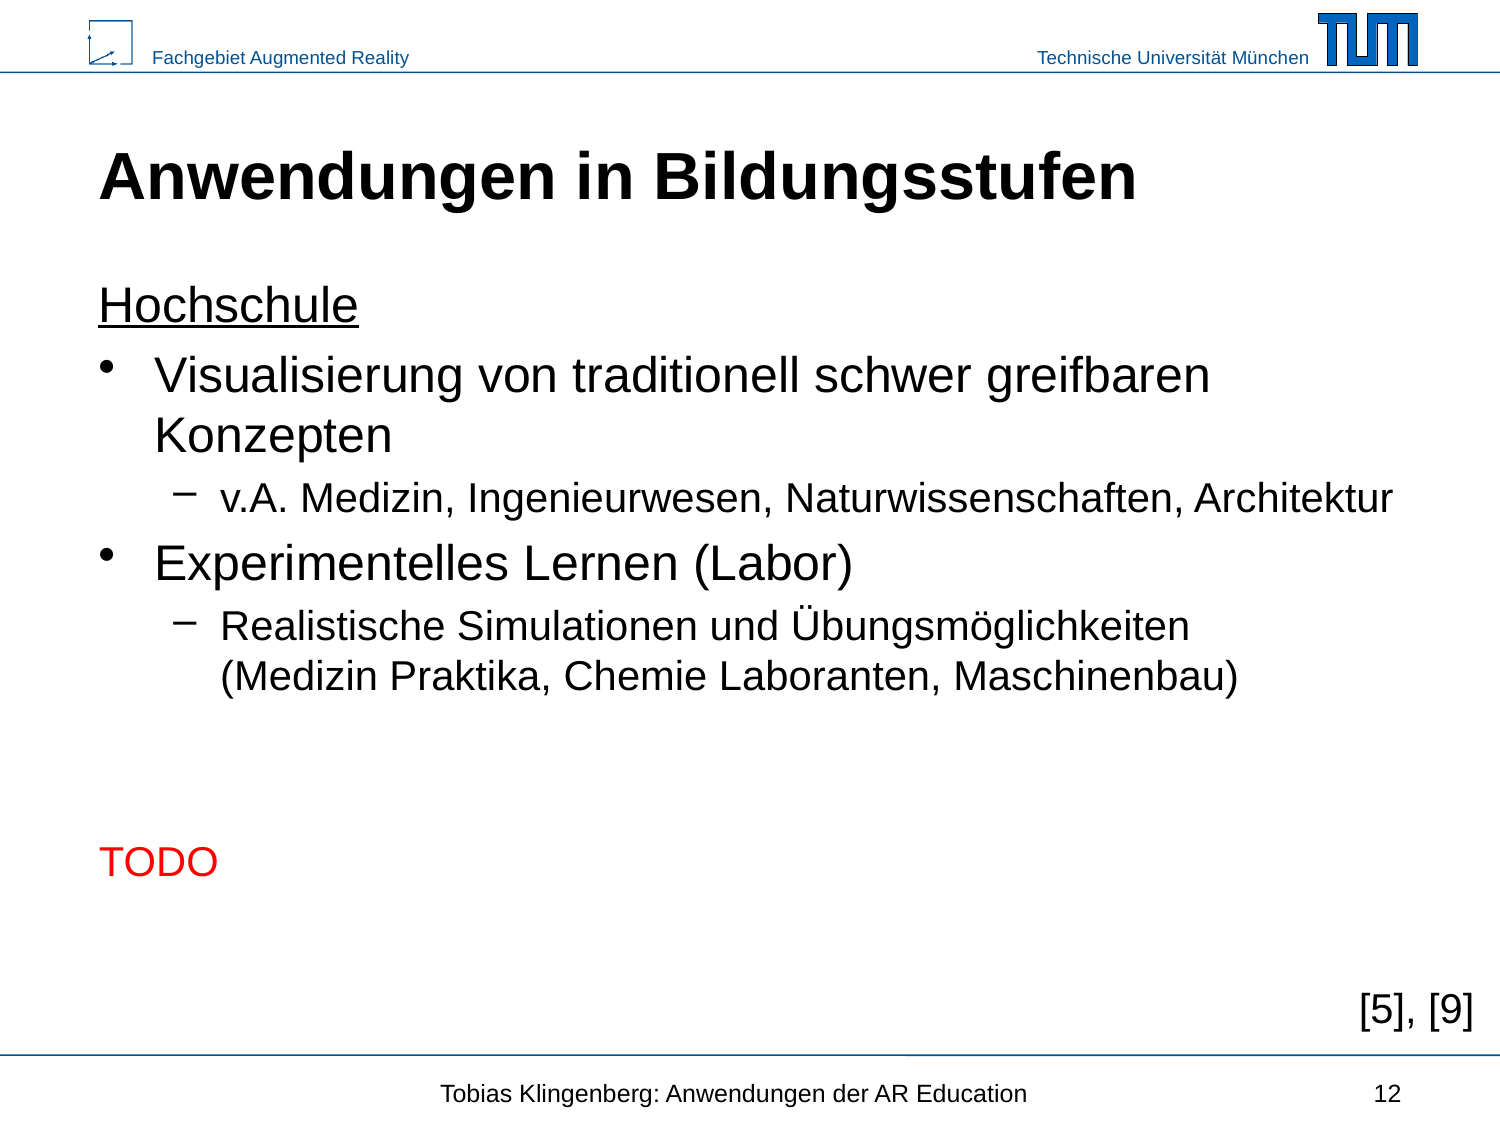

# Anwendungen in Bildungsstufen
Hochschule
Visualisierung von traditionell schwer greifbaren Konzepten
v.A. Medizin, Ingenieurwesen, Naturwissenschaften, Architektur
Experimentelles Lernen (Labor)
Realistische Simulationen und Übungsmöglichkeiten
(Medizin Praktika, Chemie Laboranten, Maschinenbau)
TODO
[5], [9]
Tobias Klingenberg: Anwendungen der AR Education
12